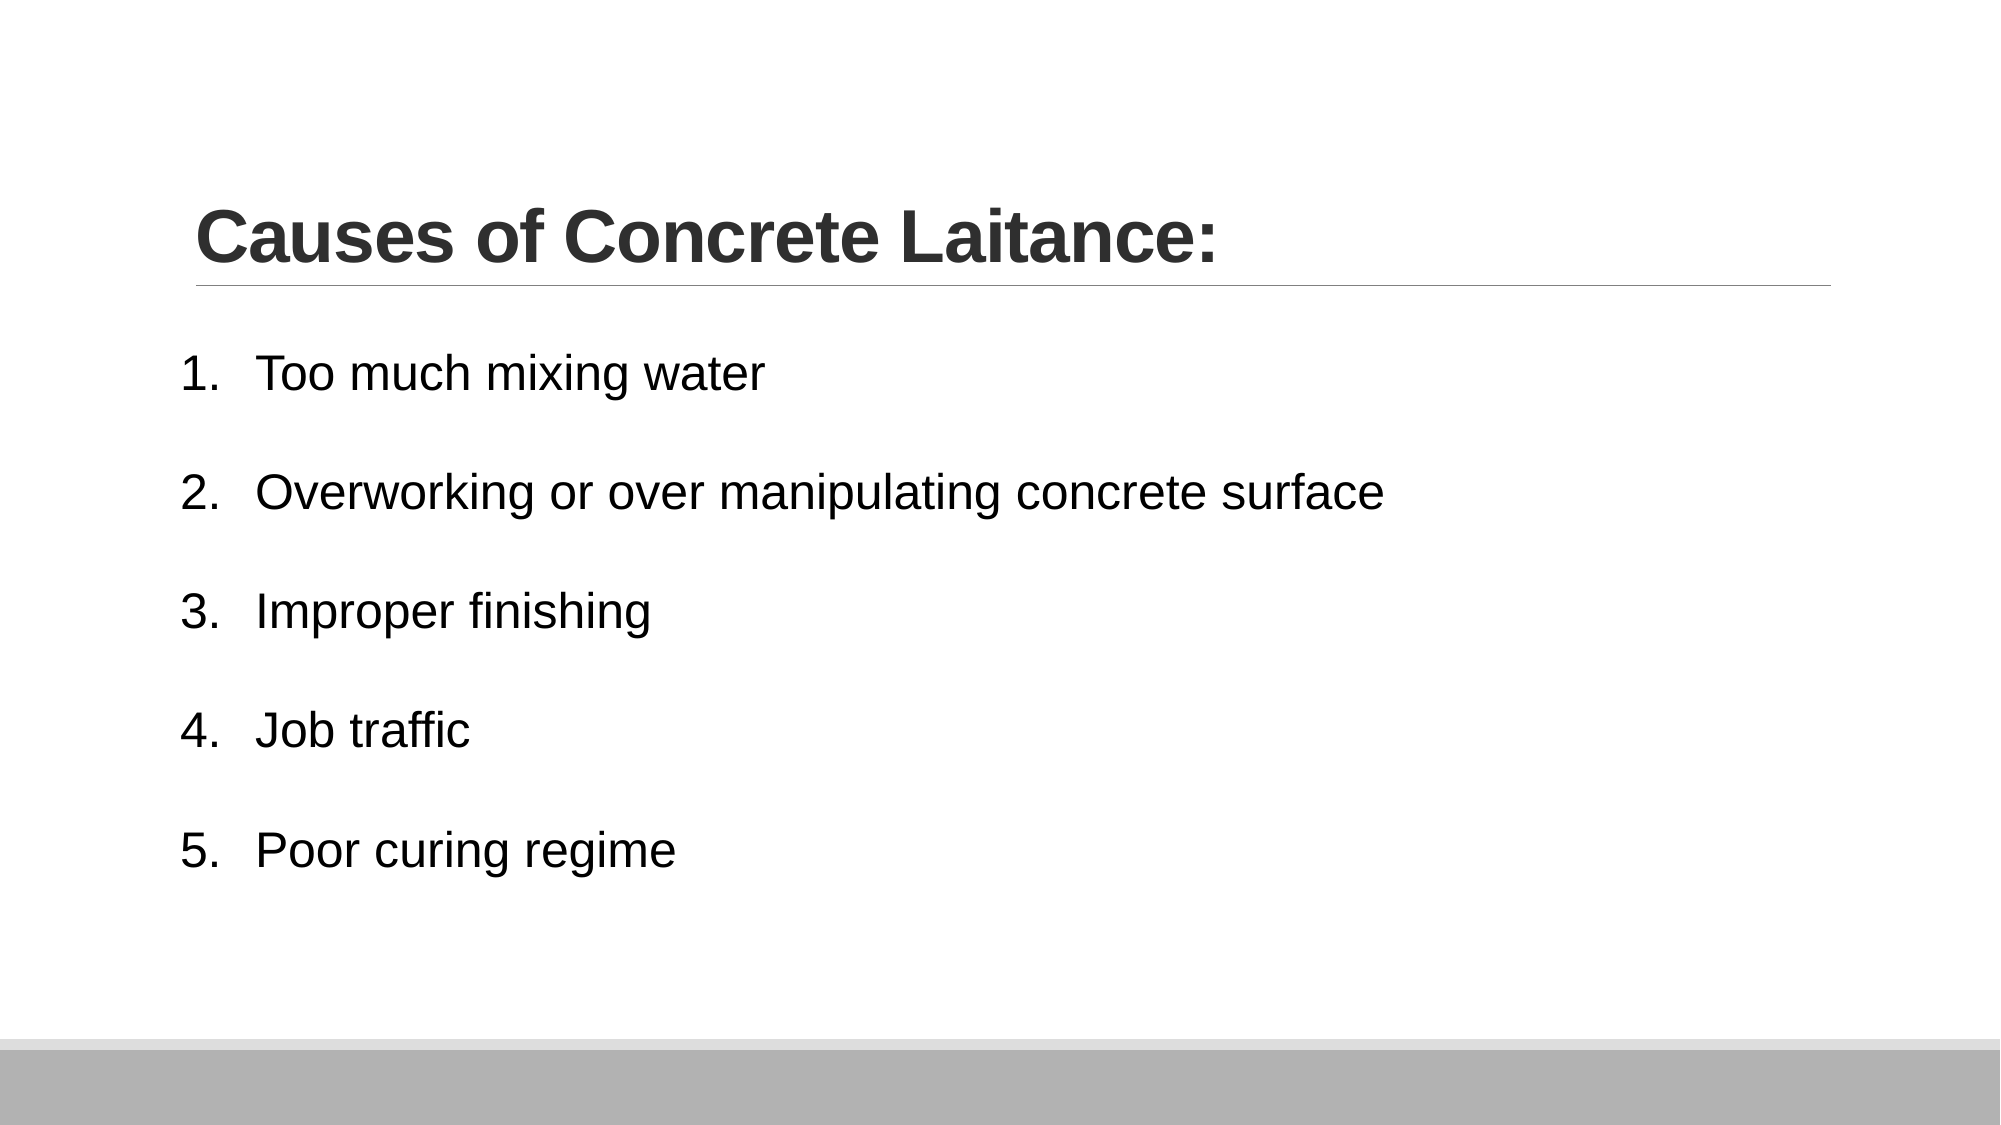

# Causes of Concrete Laitance:
Too much mixing water
Overworking or over manipulating concrete surface
Improper finishing
Job traffic
Poor curing regime